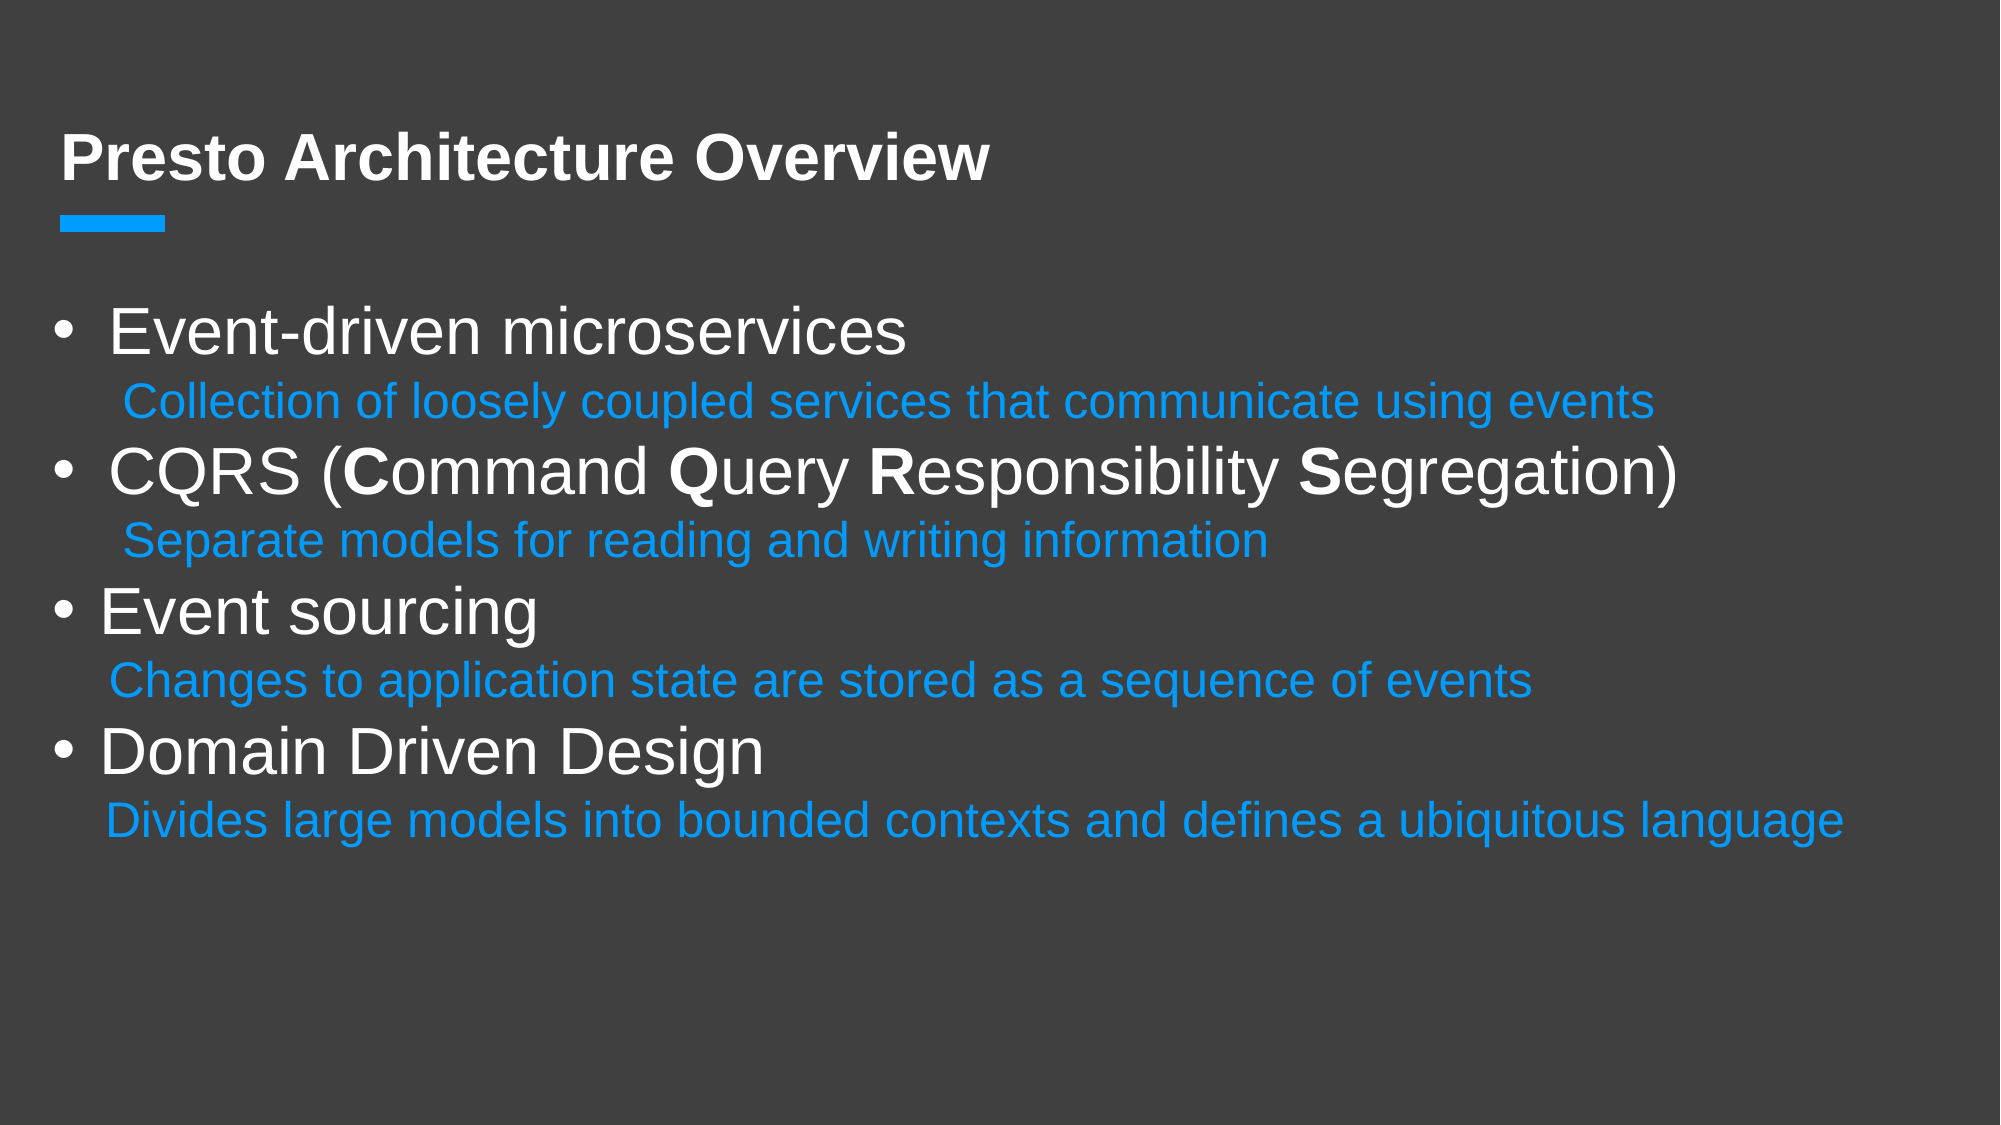

# Presto Architecture Overview
Event-driven microservices
     Collection of loosely coupled services that communicate using events
CQRS (Command Query Responsibility Segregation)
     Separate models for reading and writing information
Event sourcing
    Changes to application state are stored as a sequence of events
Domain Driven Design
     Divides large models into bounded contexts and defines a ubiquitous language